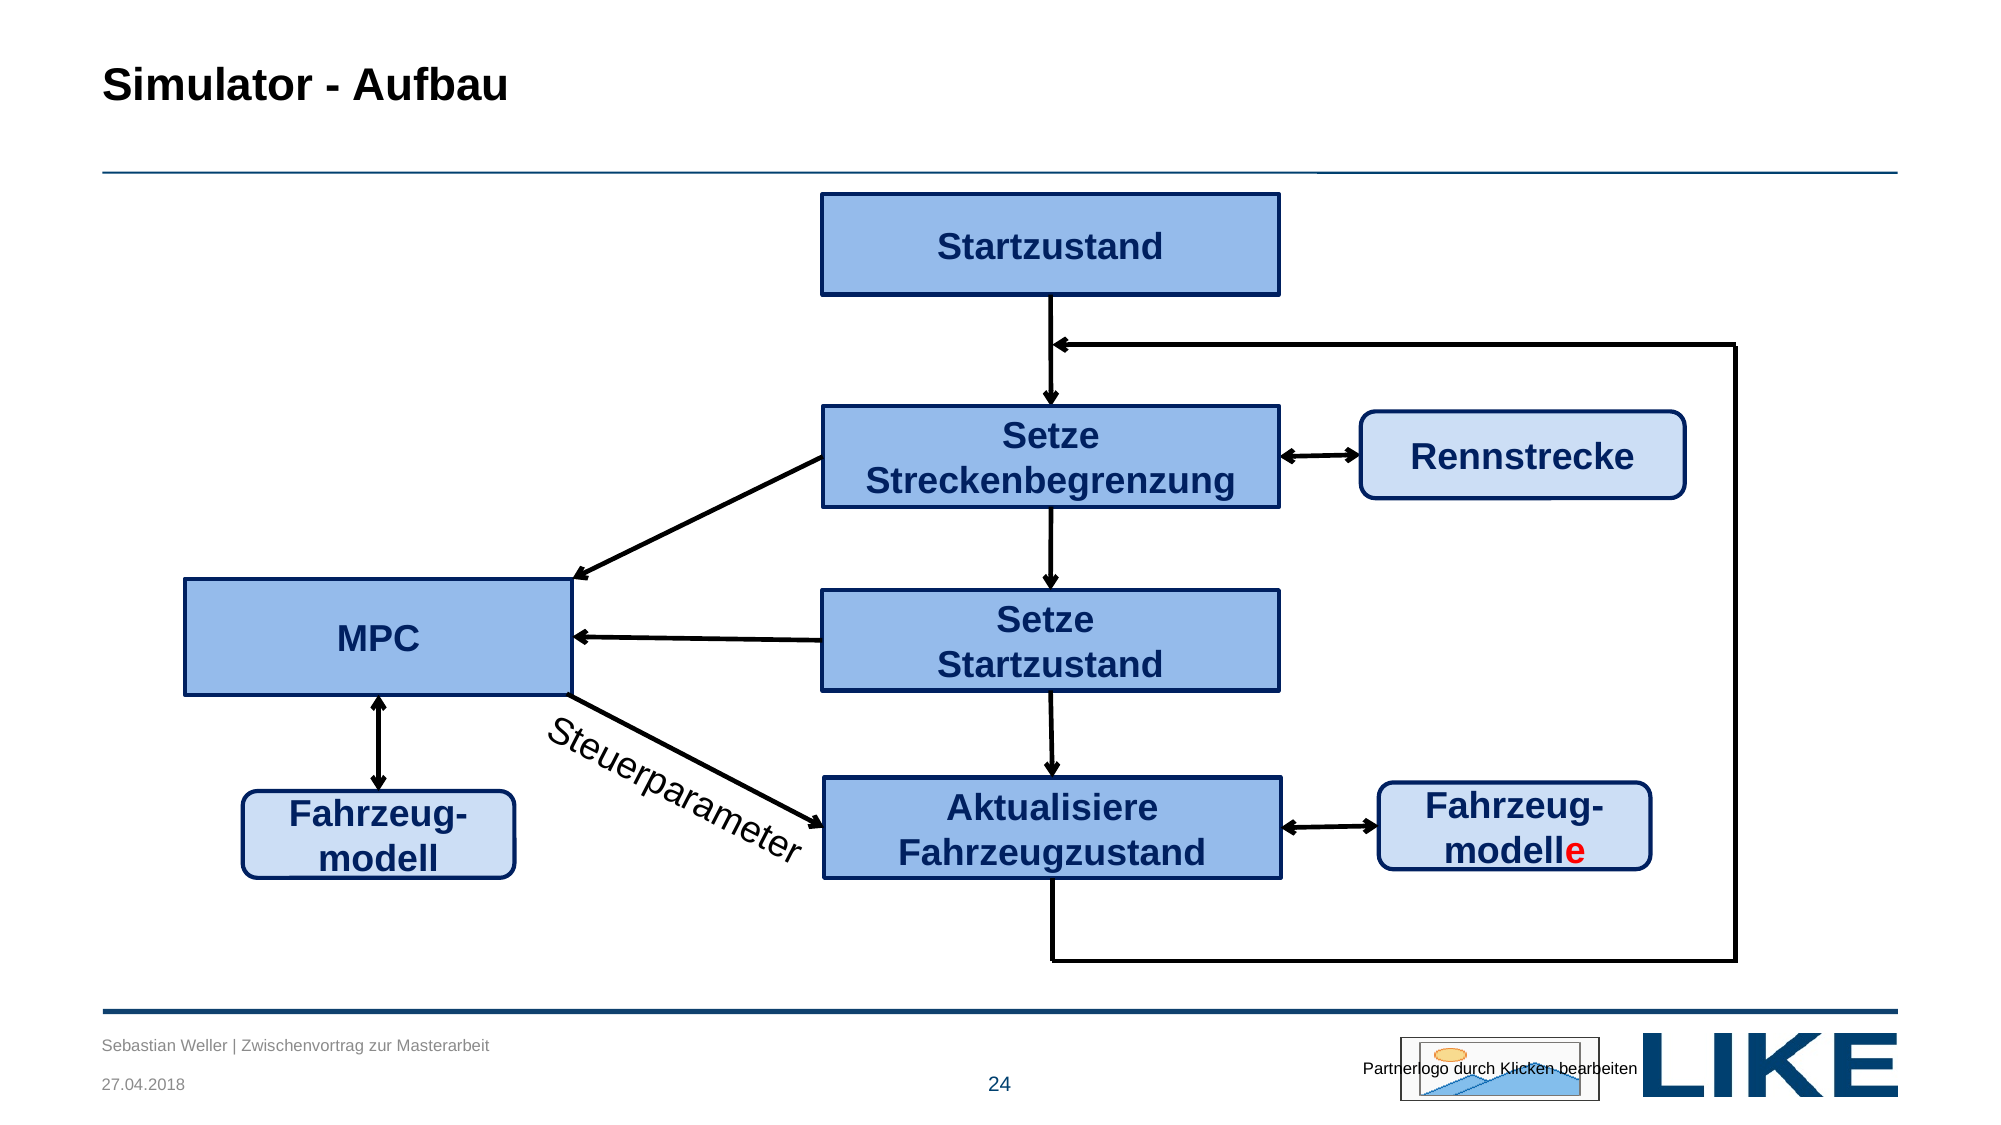

# Simulator - Aufbau
Startzustand
Setze Streckenbegrenzung
Rennstrecke
MPC
Setze
Startzustand
Aktualisiere Fahrzeugzustand
Fahrzeug-modelle
Steuerparameter
Fahrzeug-modell

Sebastian Weller | Zwischenvortrag zur Masterarbeit
27.04.2018